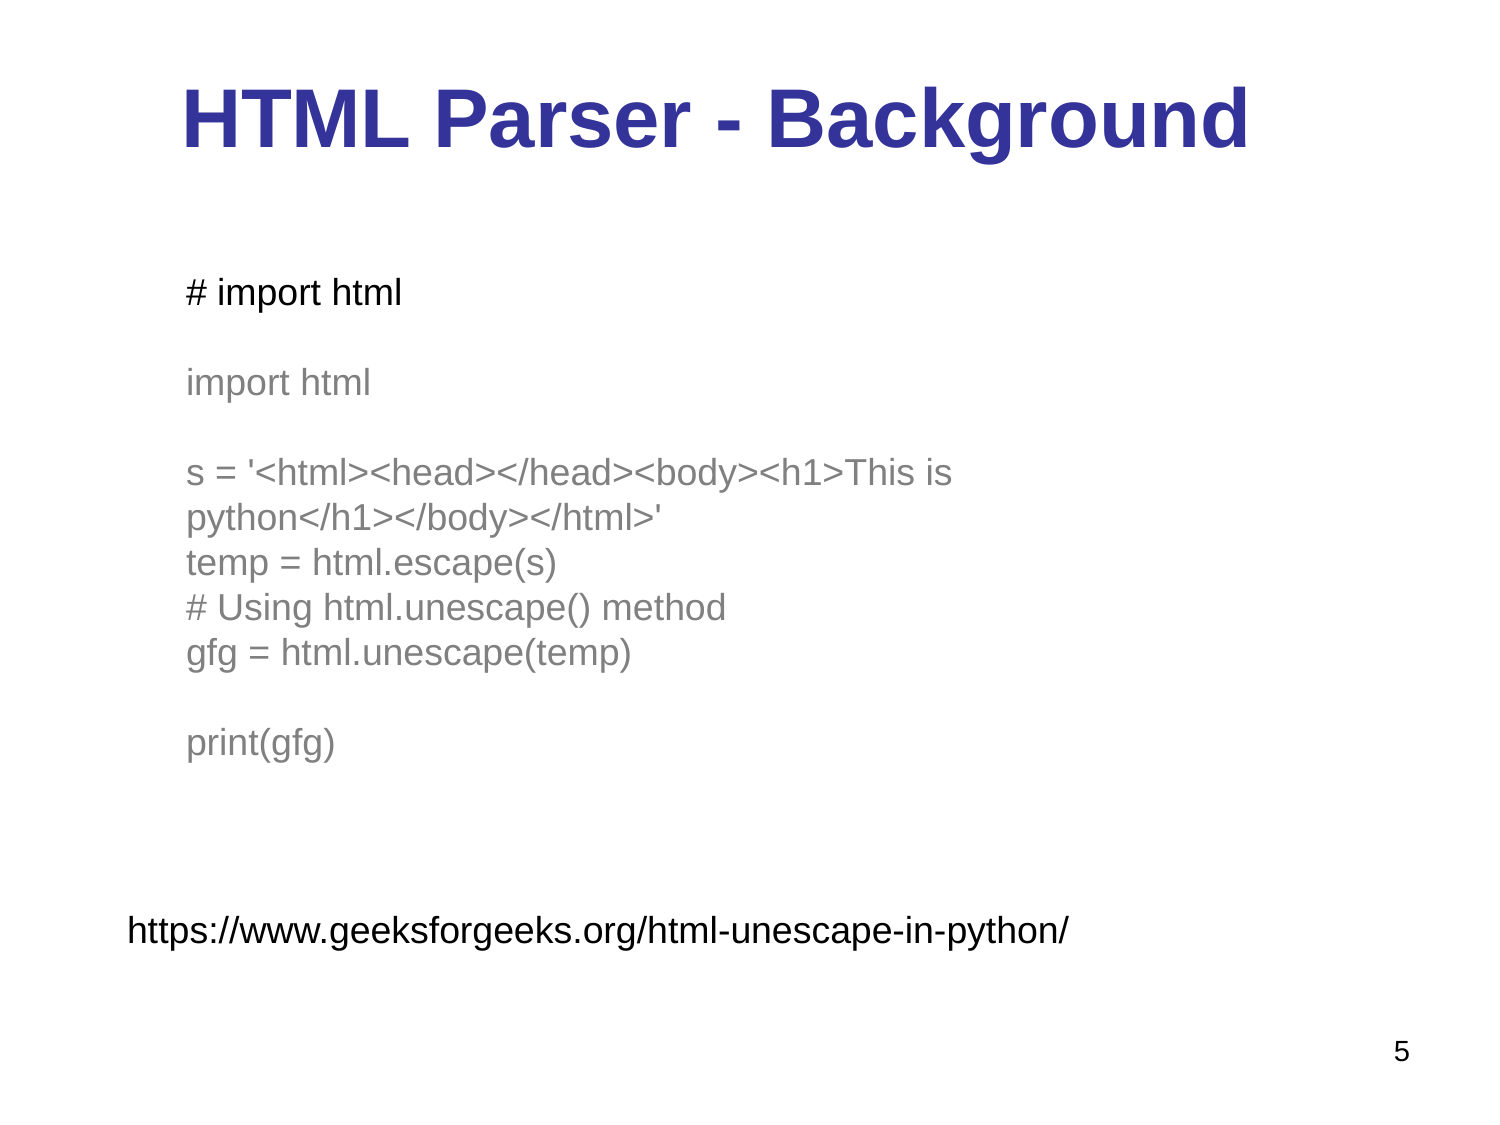

# HTML Parser - Background

# import html

import html

s = '<html><head></head><body><h1>This is python</h1></body></html>'
temp = html.escape(s)
# Using html.unescape() method
gfg = html.unescape(temp)

print(gfg)

https://www.geeksforgeeks.org/html-unescape-in-python/
5